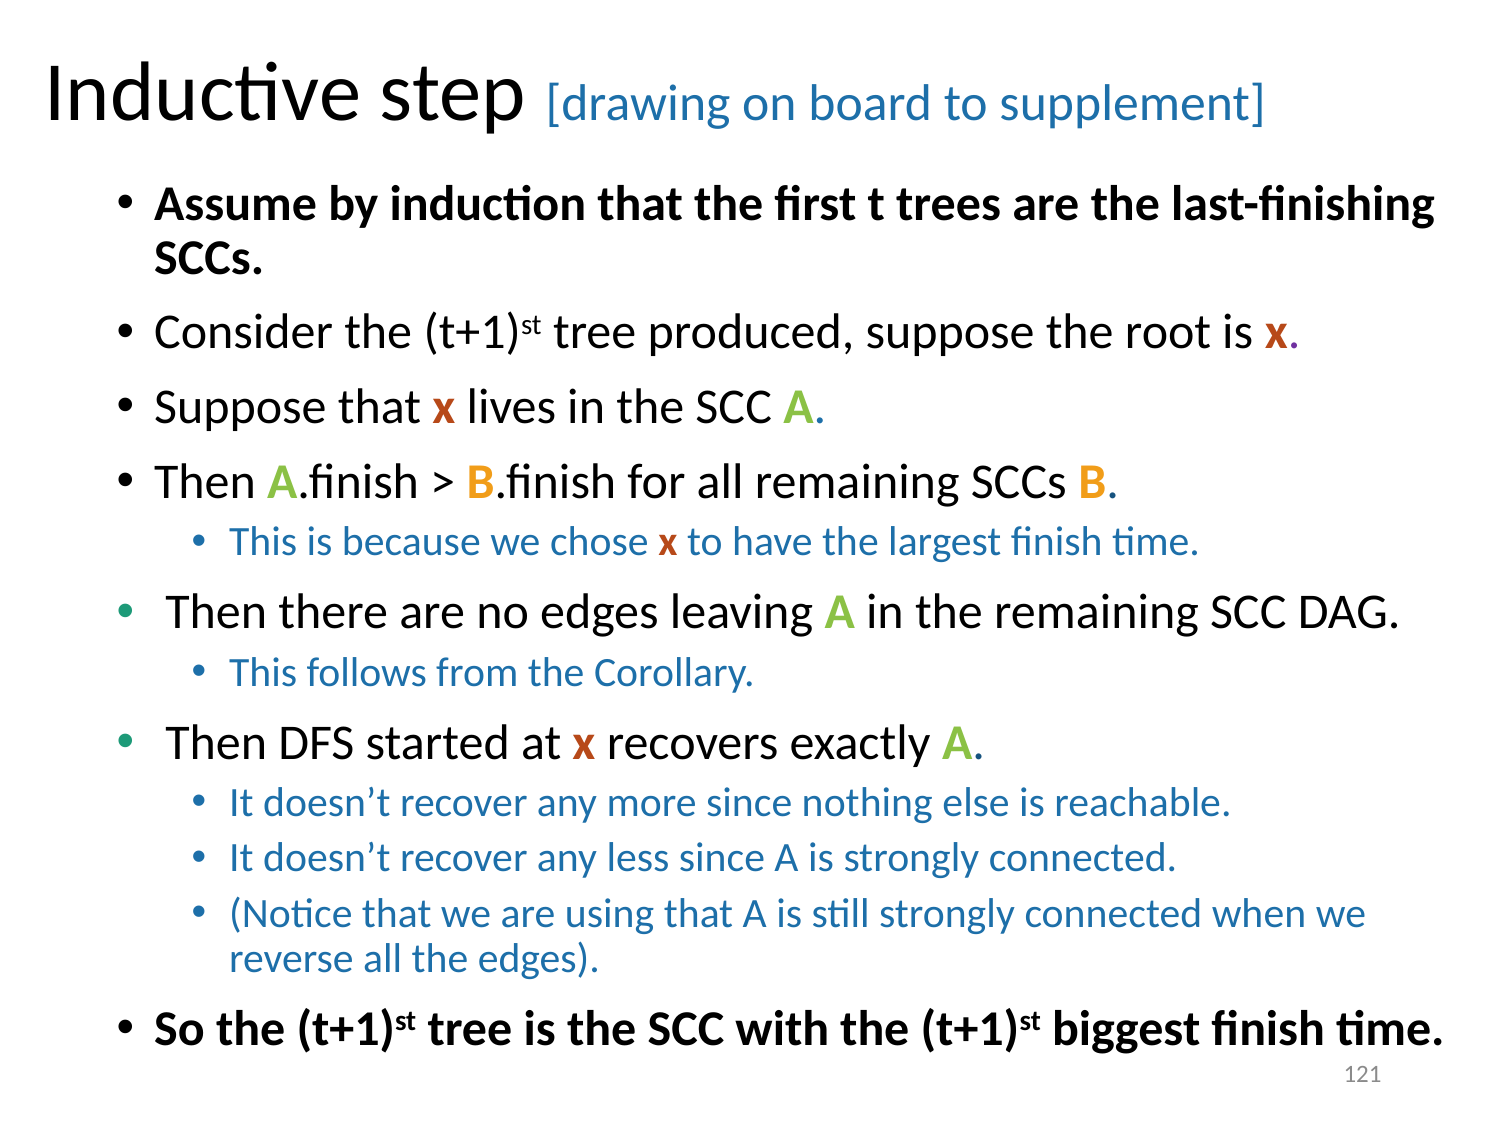

# Inductive step [drawing on board to supplement]
Assume by induction that the first t trees are the last-finishing SCCs.
Consider the (t+1)st tree produced, suppose the root is x.
Suppose that x lives in the SCC A.
Then A.finish > B.finish for all remaining SCCs B.
This is because we chose x to have the largest finish time.
 Then there are no edges leaving A in the remaining SCC DAG.
This follows from the Corollary.
 Then DFS started at x recovers exactly A.
It doesn’t recover any more since nothing else is reachable.
It doesn’t recover any less since A is strongly connected.
(Notice that we are using that A is still strongly connected when we reverse all the edges).
So the (t+1)st tree is the SCC with the (t+1)st biggest finish time.
121